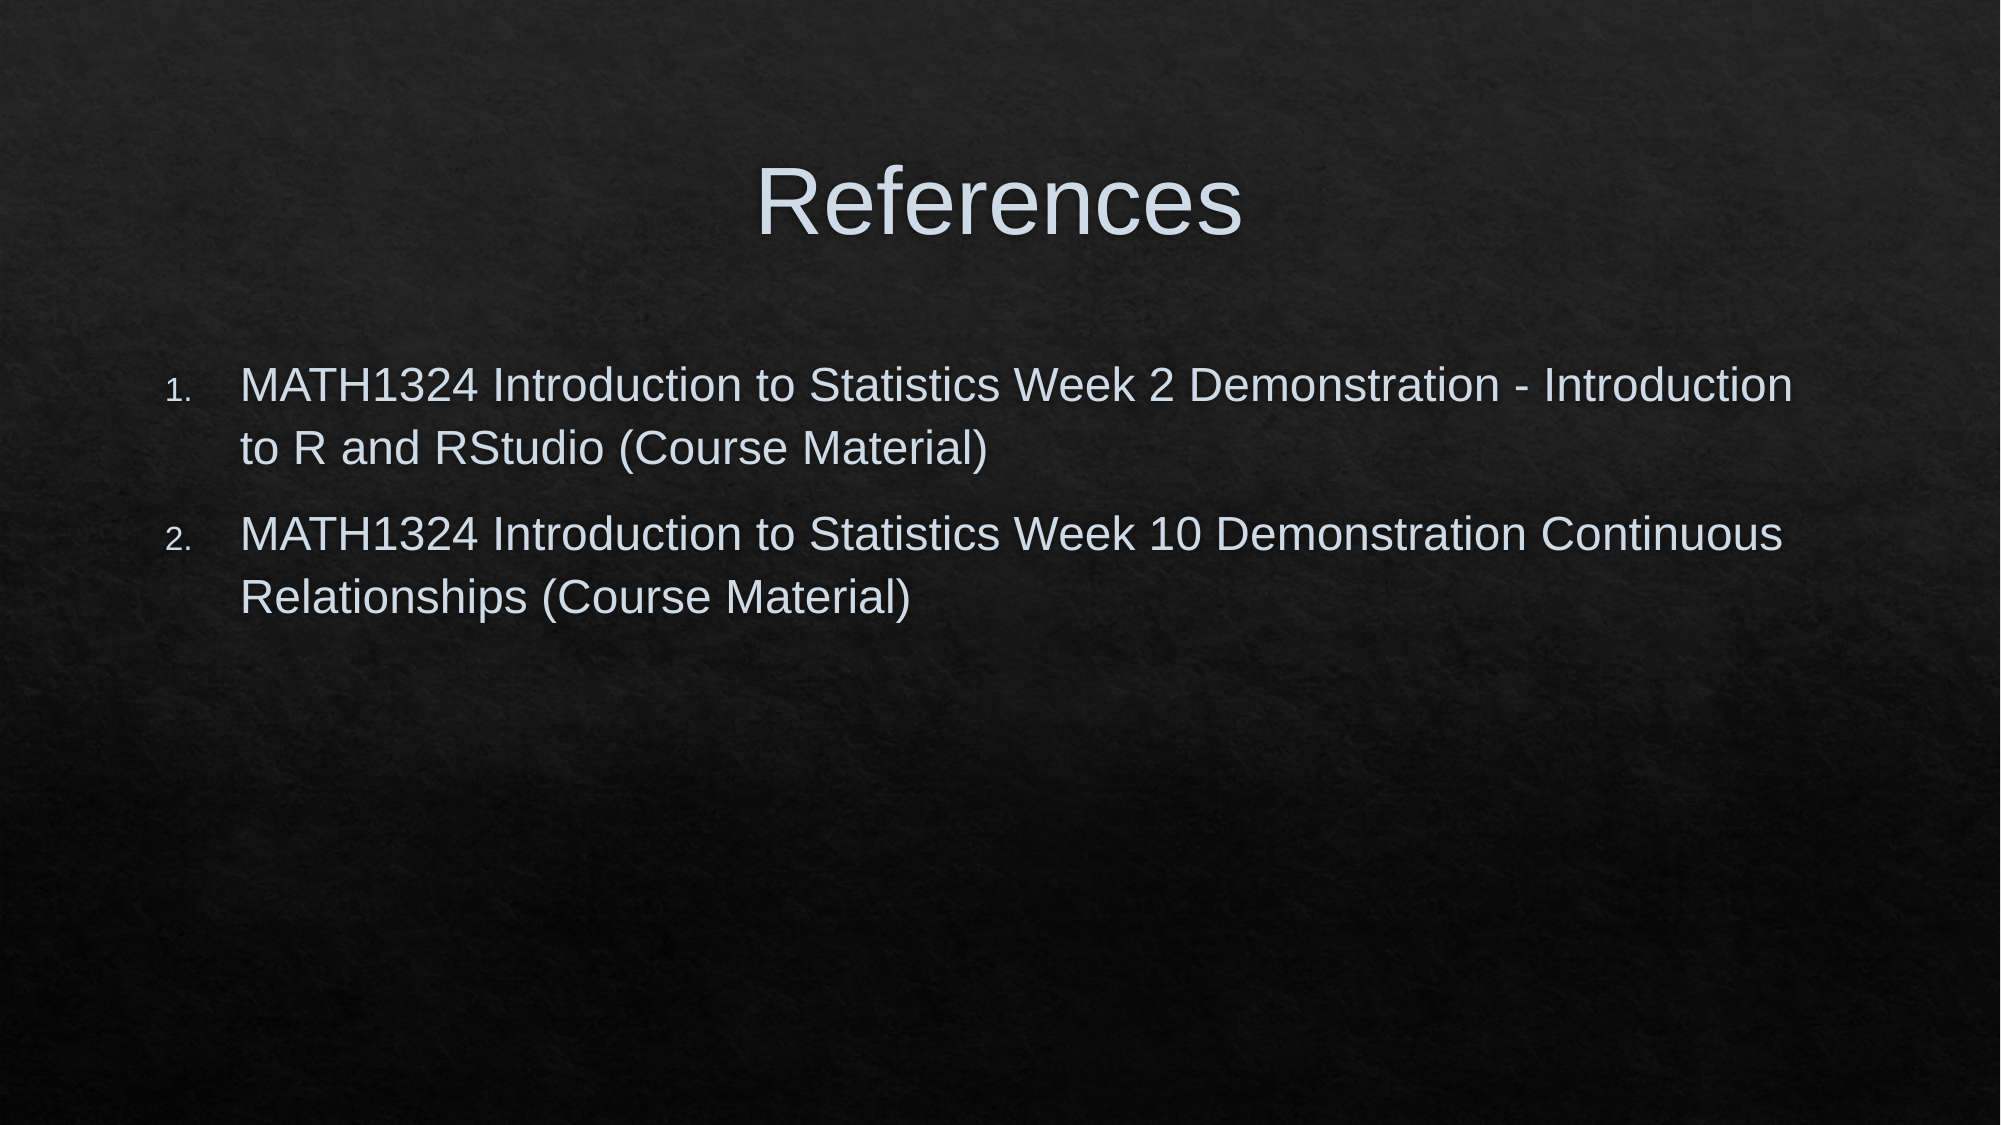

# References
MATH1324 Introduction to Statistics Week 2 Demonstration - Introduction to R and RStudio (Course Material)
MATH1324 Introduction to Statistics Week 10 Demonstration Continuous Relationships (Course Material)